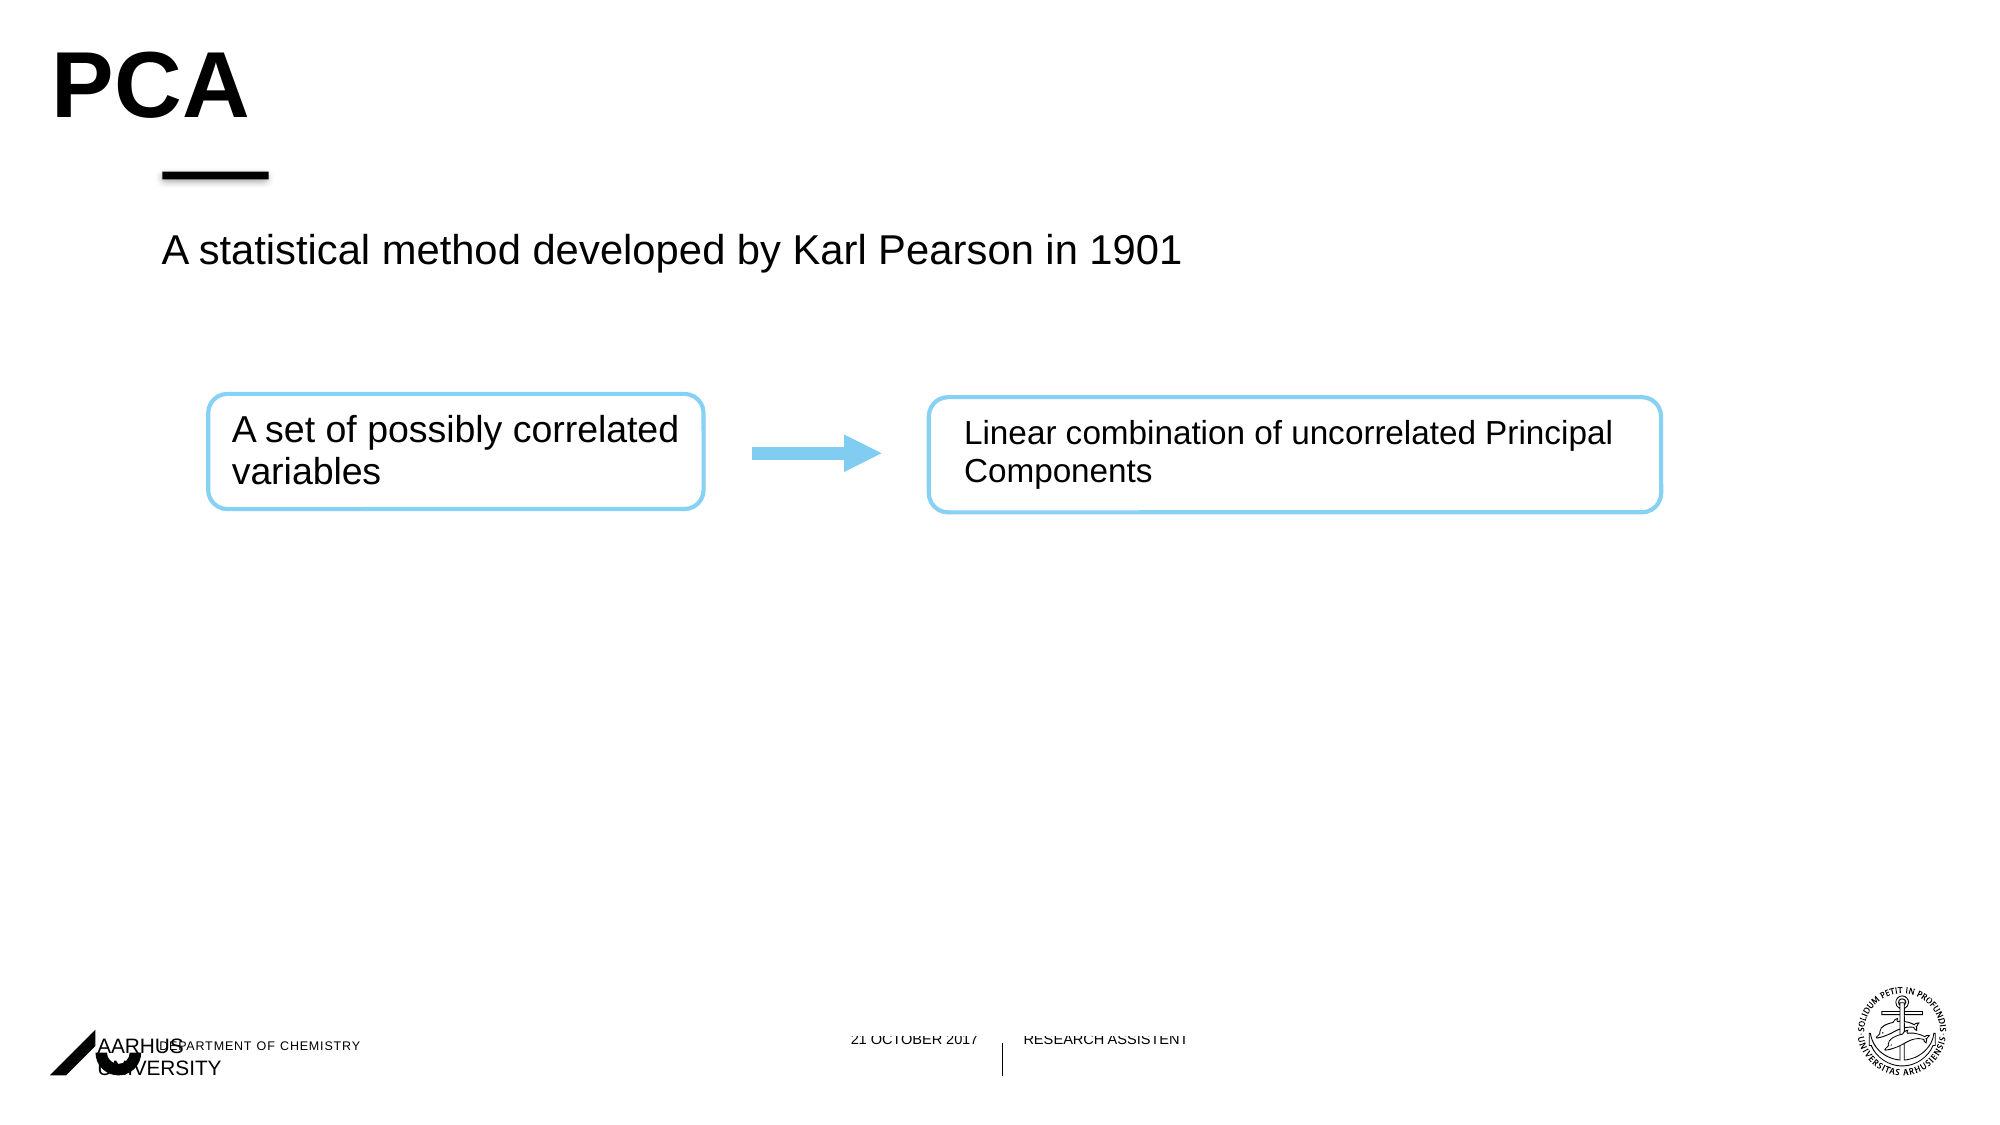

# PCA
A statistical method developed by Karl Pearson in 1901

A set of possibly correlated variables
Linear combination of uncorrelated Principal Components

06/11/201721/10/2017